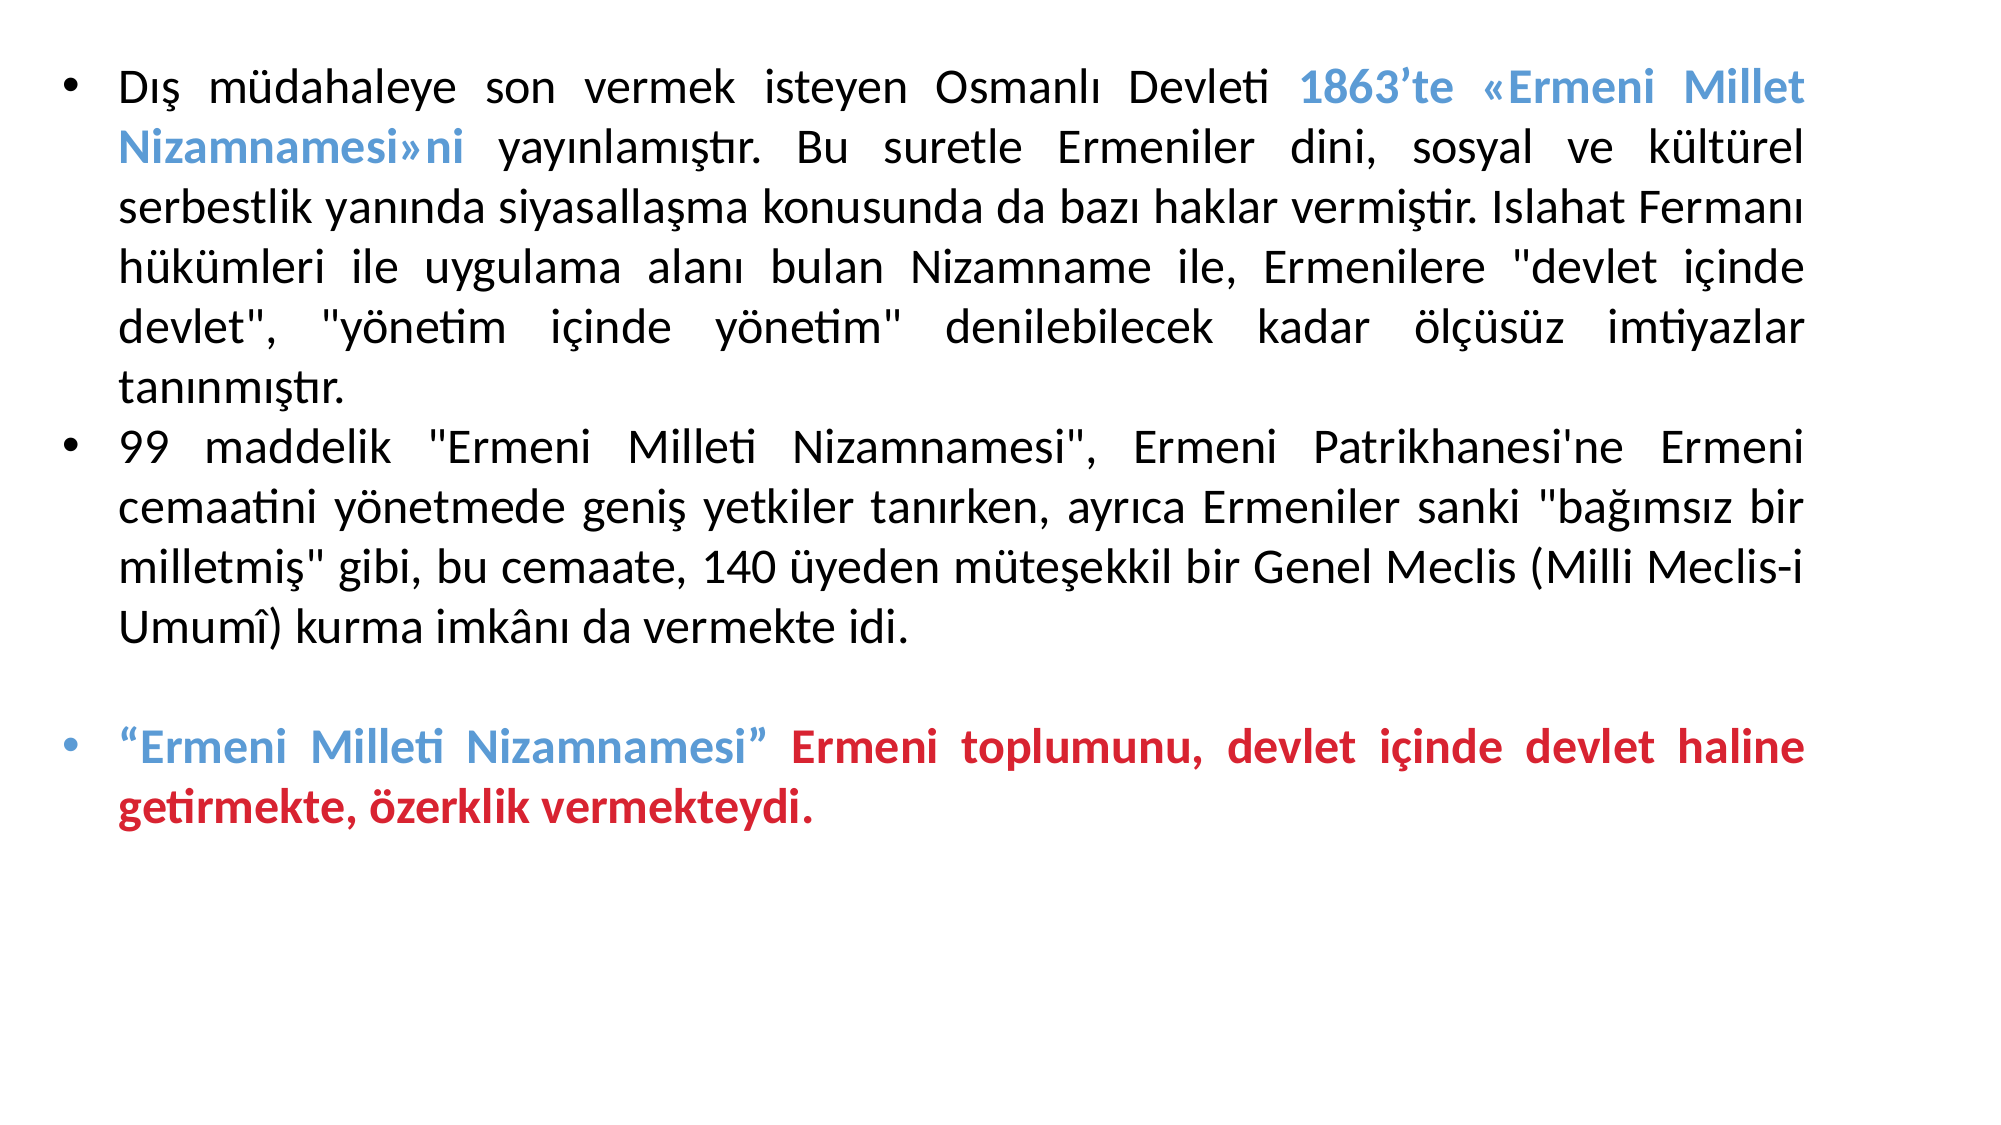

Dış müdahaleye son vermek isteyen Osmanlı Devleti 1863’te «Ermeni Millet Nizamnamesi»ni yayınlamıştır. Bu suretle Ermeniler dini, sosyal ve kültürel serbestlik yanında siyasallaşma konusunda da bazı haklar vermiştir. Islahat Fermanı hükümleri ile uygulama alanı bulan Nizamname ile, Ermenilere "devlet içinde devlet", "yönetim içinde yönetim" denilebilecek kadar ölçüsüz imtiyazlar tanınmıştır.
99 maddelik "Ermeni Milleti Nizamnamesi", Ermeni Patrikhanesi'ne Ermeni cemaatini yönetmede geniş yetkiler tanırken, ayrıca Ermeniler sanki "bağımsız bir milletmiş" gibi, bu cemaate, 140 üyeden müteşekkil bir Genel Meclis (Milli Meclis-i Umumî) kurma imkânı da vermekte idi.

“Ermeni Milleti Nizamnamesi” Ermeni toplumunu, devlet içinde devlet haline getirmekte, özerklik vermekteydi.